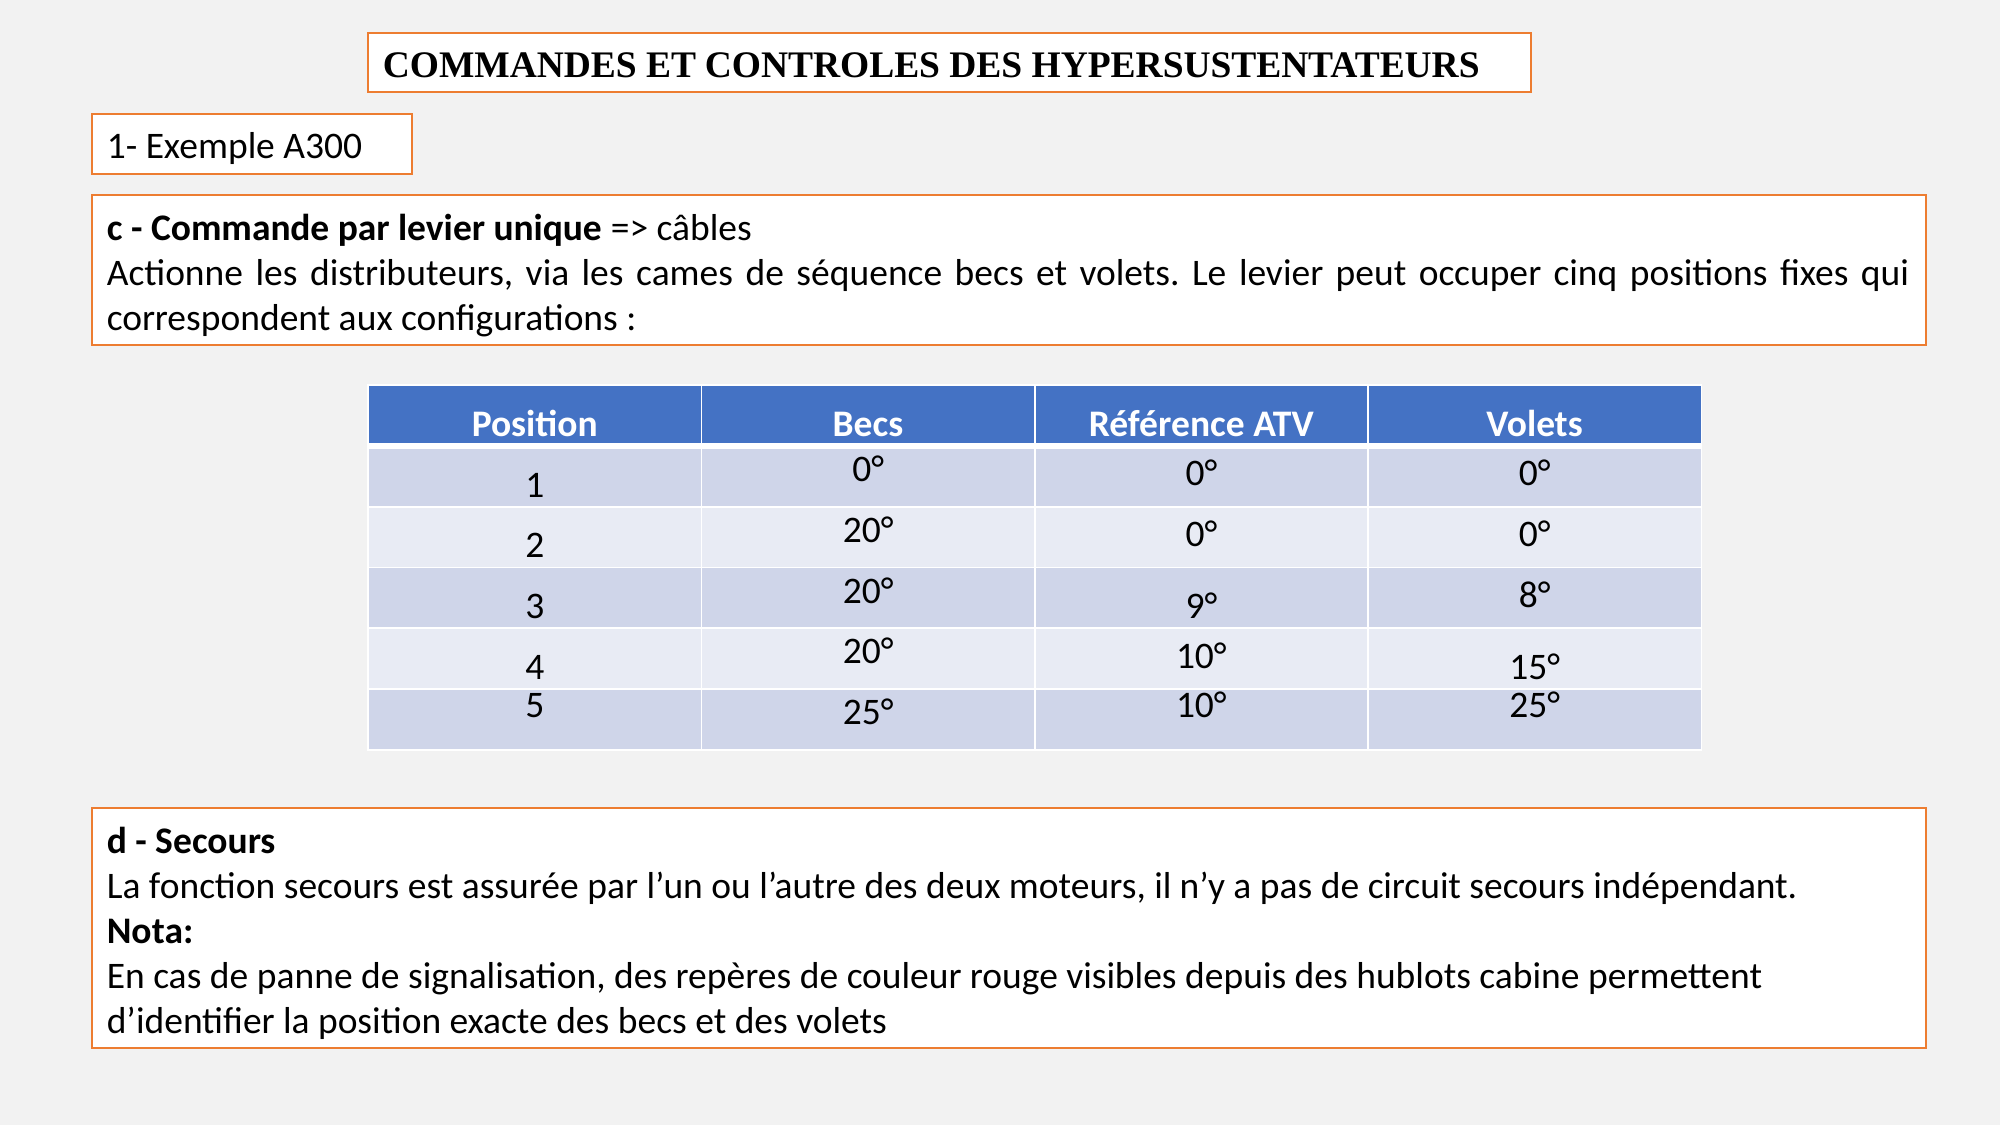

COMMANDES ET CONTROLES DES HYPERSUSTENTATEURS
1- Exemple A300
c - Commande par levier unique => câbles
Actionne les distributeurs, via les cames de séquence becs et volets. Le levier peut occuper cinq positions fixes qui correspondent aux configurations :
| Position | Becs | Référence ATV | Volets |
| --- | --- | --- | --- |
| 1 | 0° | 0° | 0° |
| 2 | 20° | 0° | 0° |
| 3 | 20° | 9° | 8° |
| 4 | 20° | 10° | 15° |
| 5 | 25° | 10° | 25° |
d - Secours
La fonction secours est assurée par l’un ou l’autre des deux moteurs, il n’y a pas de circuit secours indépendant.
Nota:
En cas de panne de signalisation, des repères de couleur rouge visibles depuis des hublots cabine permettent d’identifier la position exacte des becs et des volets